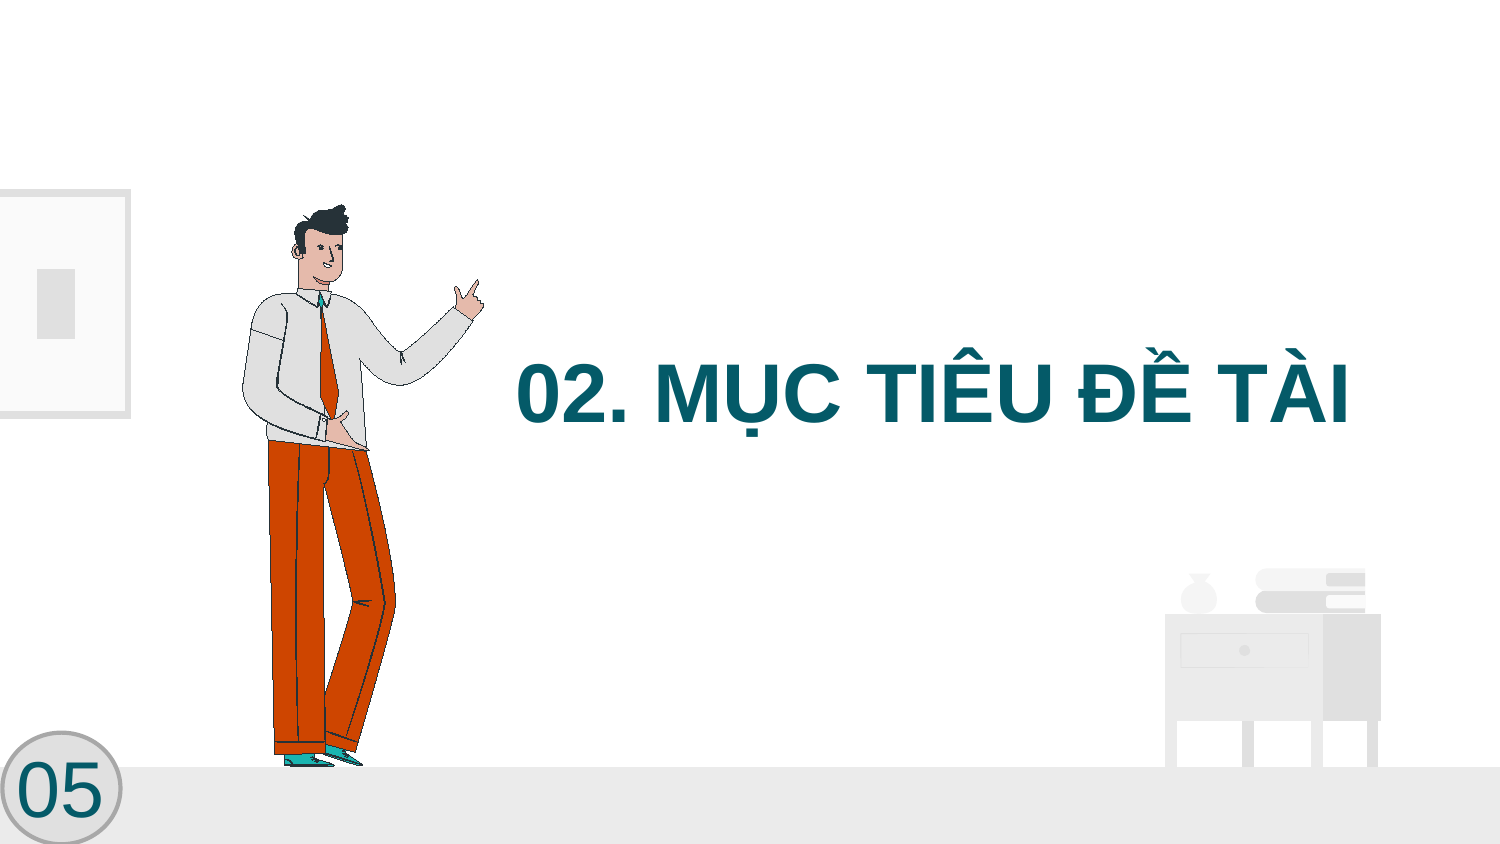

# 02. MỤC TIÊU ĐỀ TÀI
05